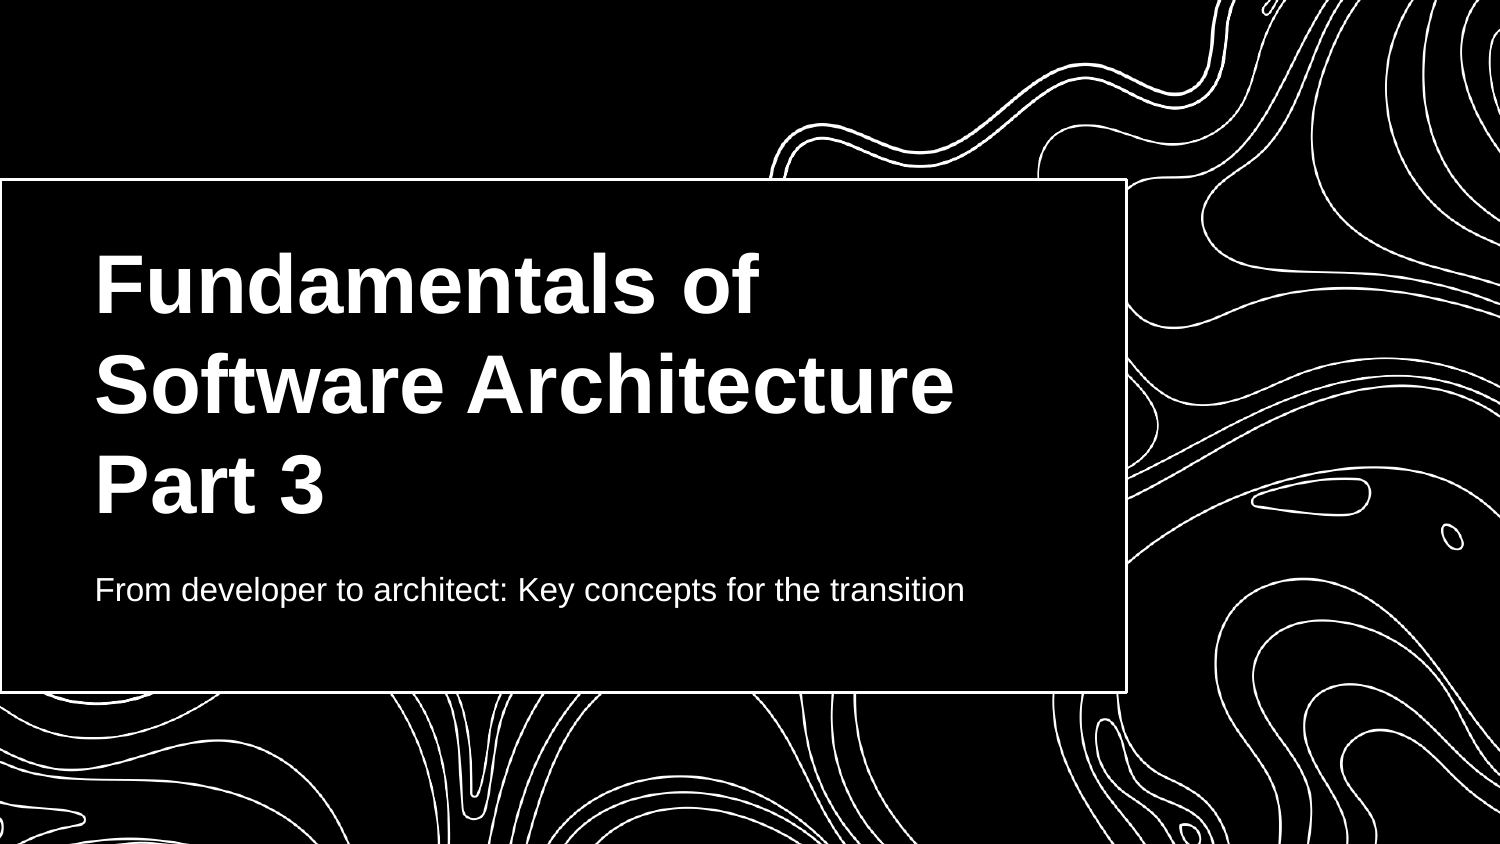

# Fundamentals of Software Architecture Part 3
From developer to architect: Key concepts for the transition